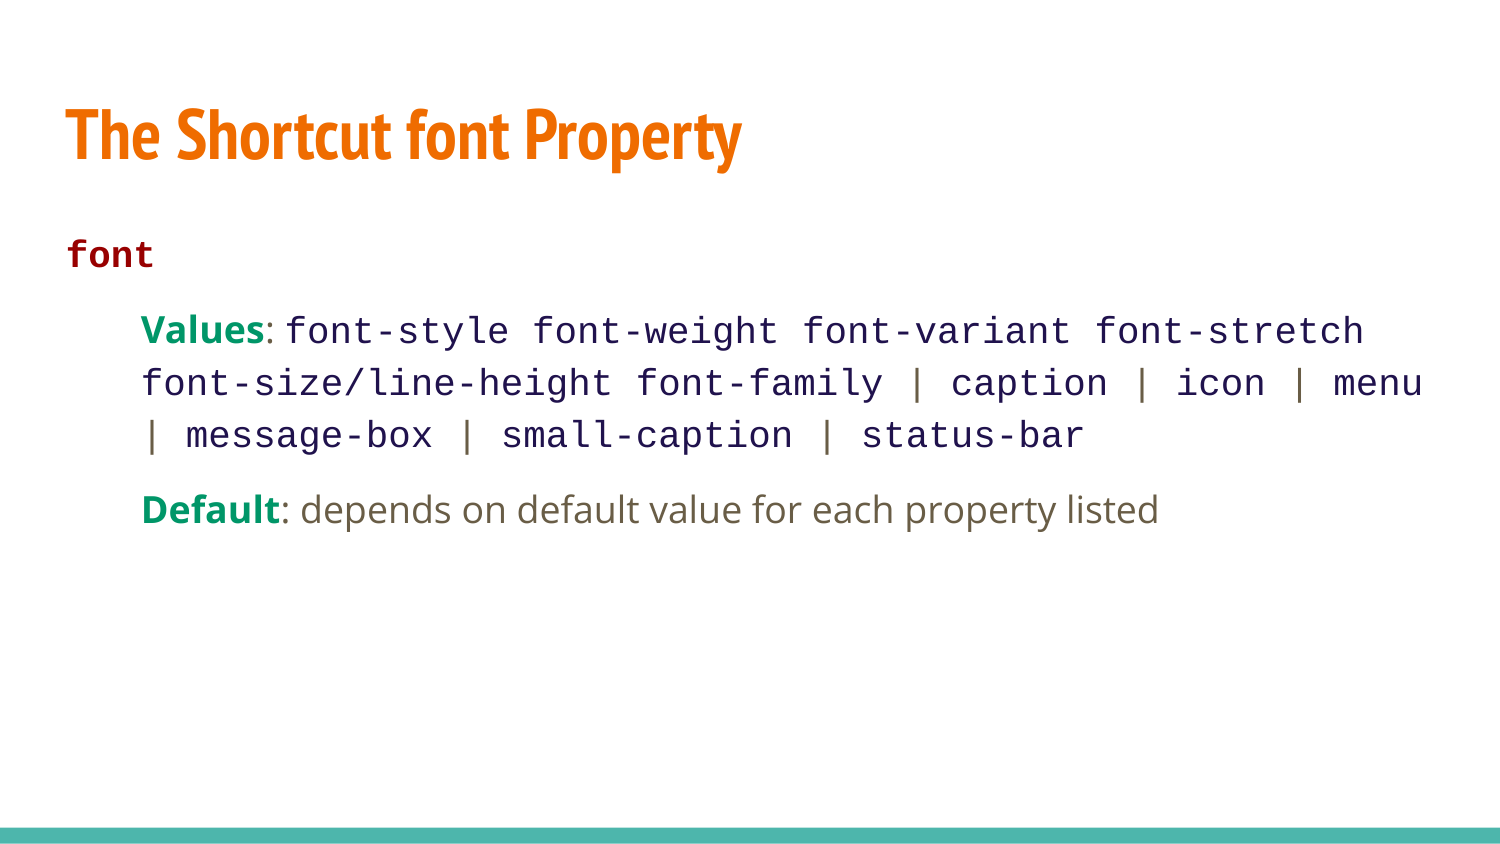

The Shortcut font Property
font
Values: font-style font-weight font-variant font-stretch font-size/line-height font-family | caption | icon | menu | message-box | small-caption | status-bar
Default: depends on default value for each property listed